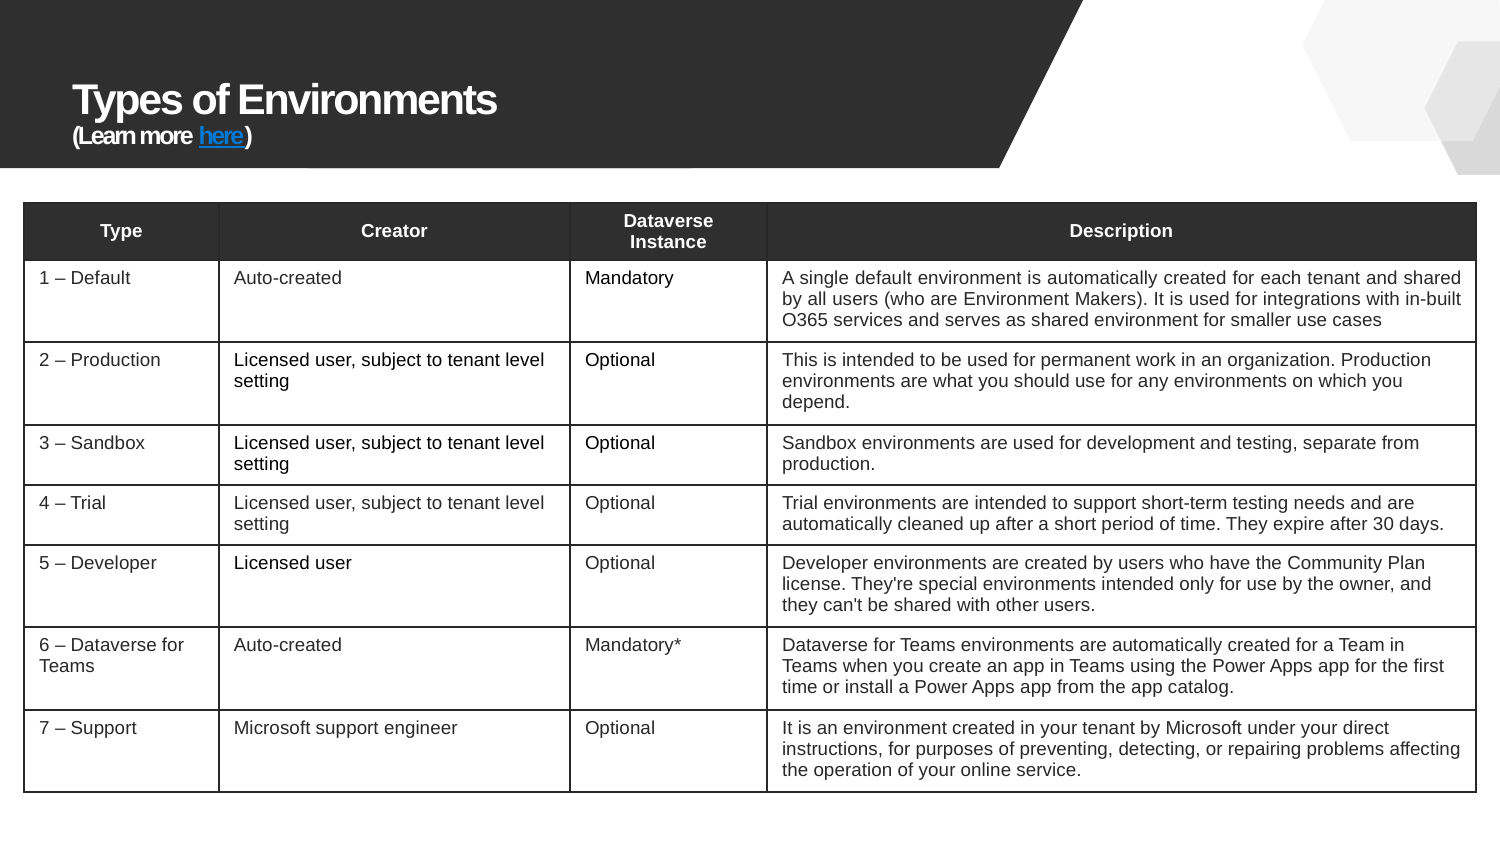

# Types of Environments (Learn more here)
| Type | Creator | Dataverse Instance | Description |
| --- | --- | --- | --- |
| 1 – Default | Auto-created | Mandatory | A single default environment is automatically created for each tenant and shared by all users (who are Environment Makers). It is used for integrations with in-built O365 services and serves as shared environment for smaller use cases |
| 2 – Production | Licensed user, subject to tenant level setting | Optional | This is intended to be used for permanent work in an organization. Production environments are what you should use for any environments on which you depend. |
| 3 – Sandbox | Licensed user, subject to tenant level setting | Optional | Sandbox environments are used for development and testing, separate from production. |
| 4 – Trial | Licensed user, subject to tenant level setting | Optional | Trial environments are intended to support short-term testing needs and are automatically cleaned up after a short period of time. They expire after 30 days. |
| 5 – Developer | Licensed user | Optional | Developer environments are created by users who have the Community Plan license. They're special environments intended only for use by the owner, and they can't be shared with other users. |
| 6 – Dataverse for Teams | Auto-created | Mandatory\* | Dataverse for Teams environments are automatically created for a Team in Teams when you create an app in Teams using the Power Apps app for the first time or install a Power Apps app from the app catalog. |
| 7 – Support | Microsoft support engineer | Optional | It is an environment created in your tenant by Microsoft under your direct instructions, for purposes of preventing, detecting, or repairing problems affecting the operation of your online service. |